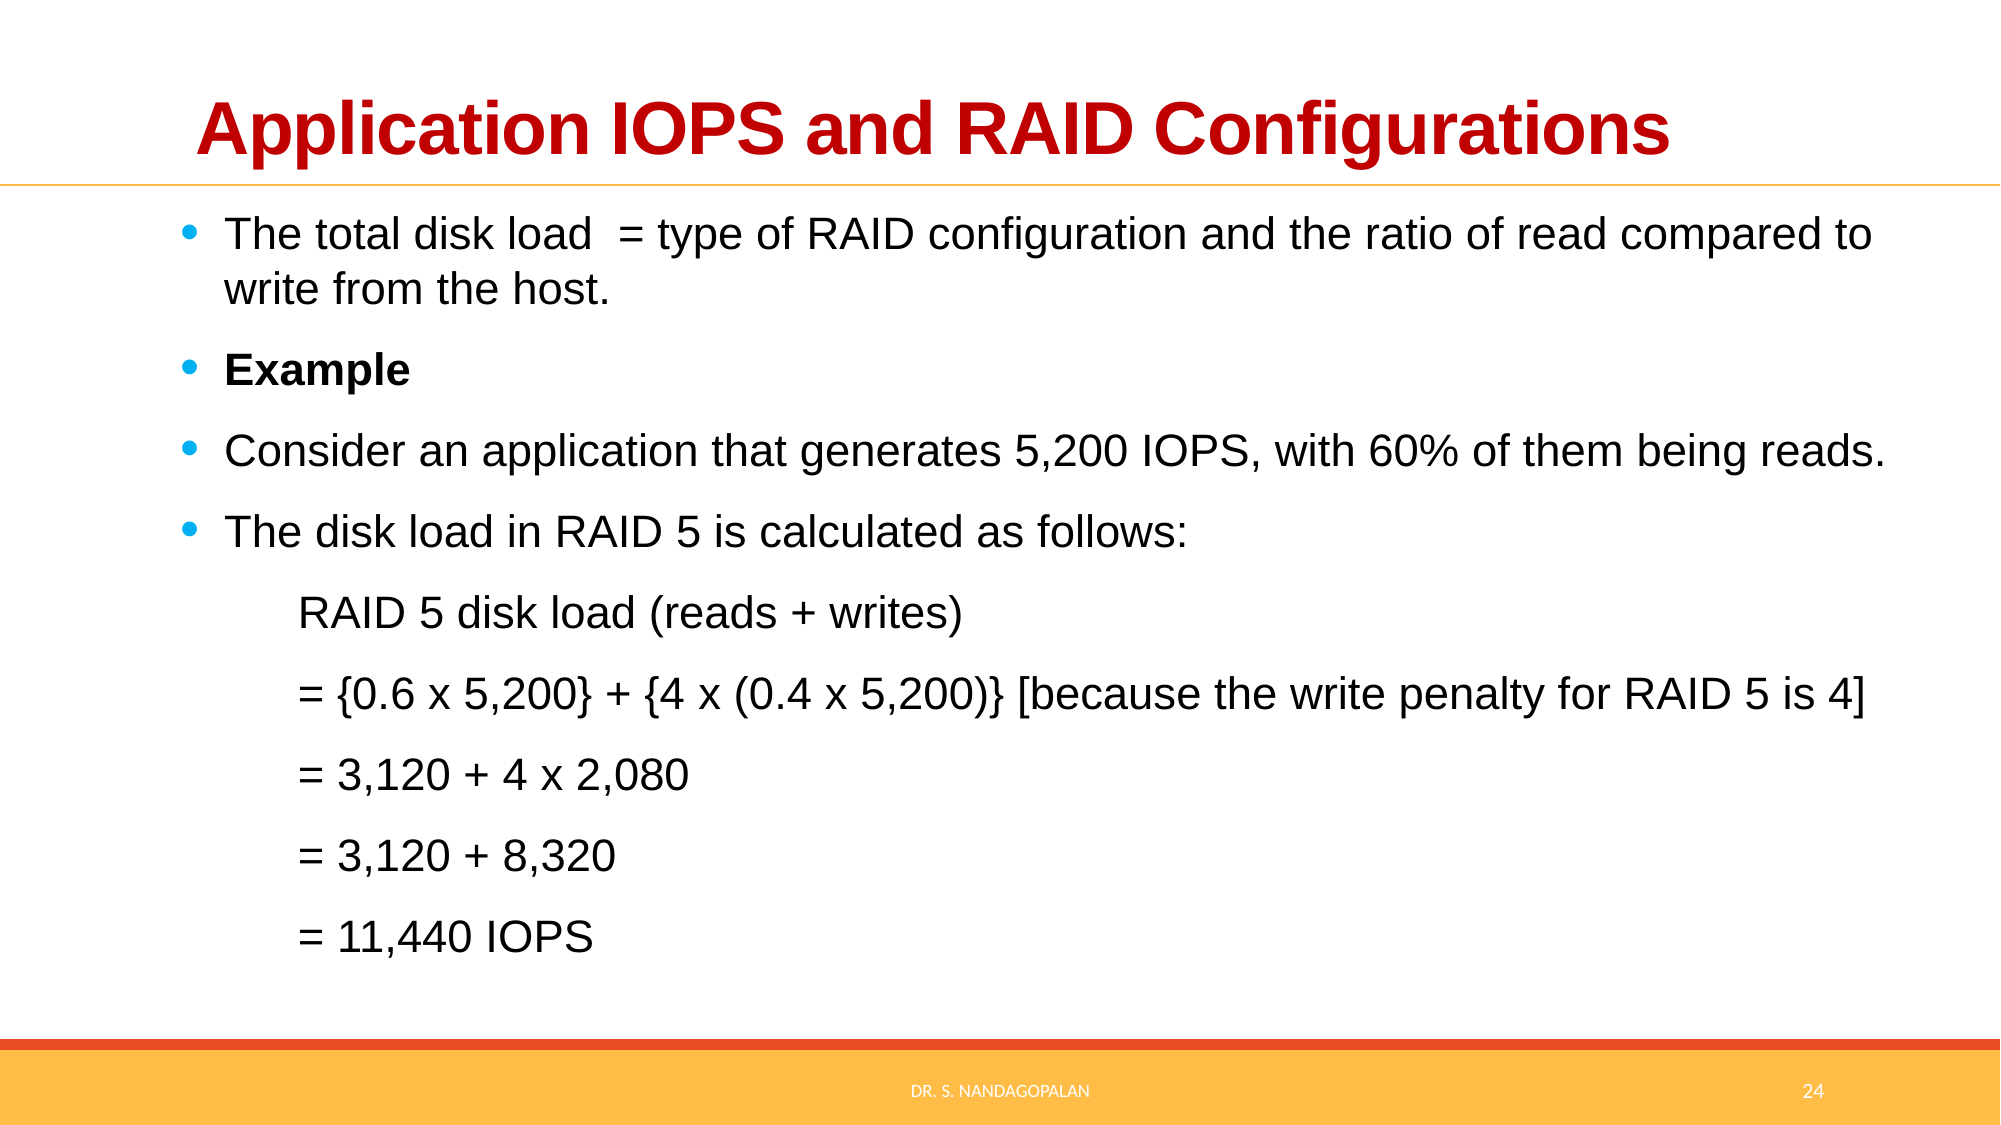

# Application IOPS and RAID Configurations
The total disk load  = type of RAID configuration and the ratio of read compared to write from the host.
Example
Consider an application that generates 5,200 IOPS, with 60% of them being reads.
The disk load in RAID 5 is calculated as follows:
RAID 5 disk load (reads + writes)
= {0.6 x 5,200} + {4 x (0.4 x 5,200)} [because the write penalty for RAID 5 is 4]
= 3,120 + 4 x 2,080
= 3,120 + 8,320
= 11,440 IOPS
Dr. S. Nandagopalan
24